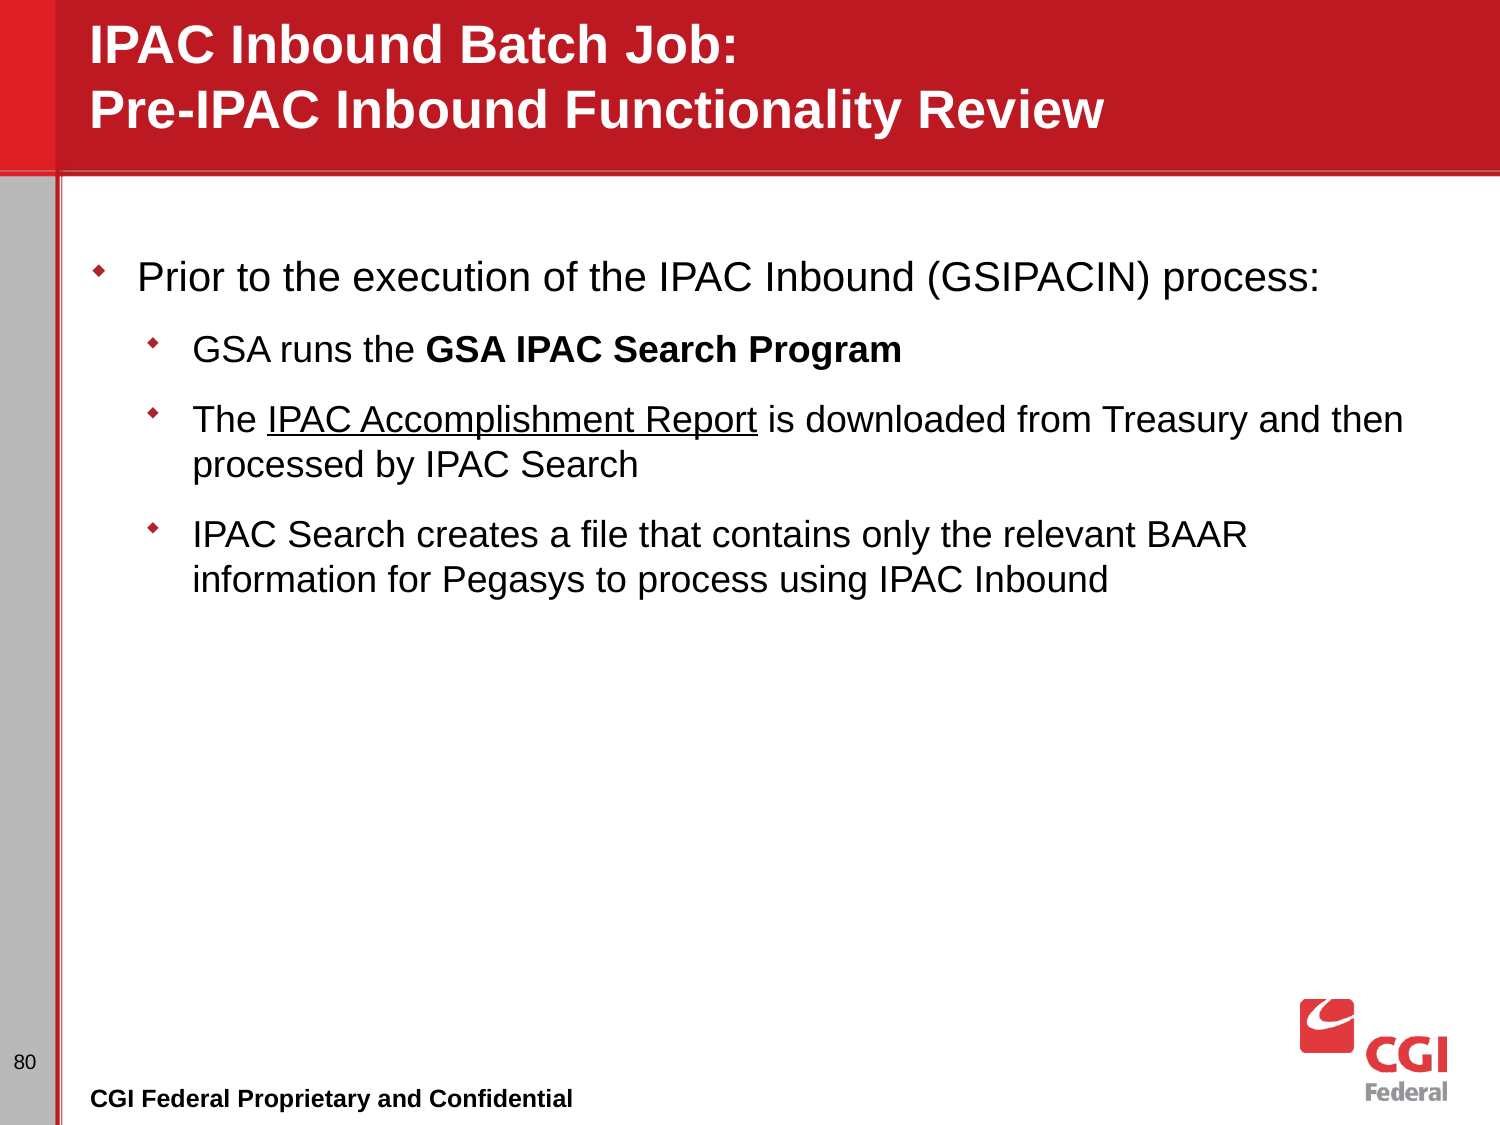

# IPAC Inbound Batch Job: Pre-IPAC Inbound Functionality Review

Prior to the execution of the IPAC Inbound (GSIPACIN) process:
GSA runs the GSA IPAC Search Program
The IPAC Accomplishment Report is downloaded from Treasury and then processed by IPAC Search
IPAC Search creates a file that contains only the relevant BAAR information for Pegasys to process using IPAC Inbound

80
CGI Federal Proprietary and Confidential